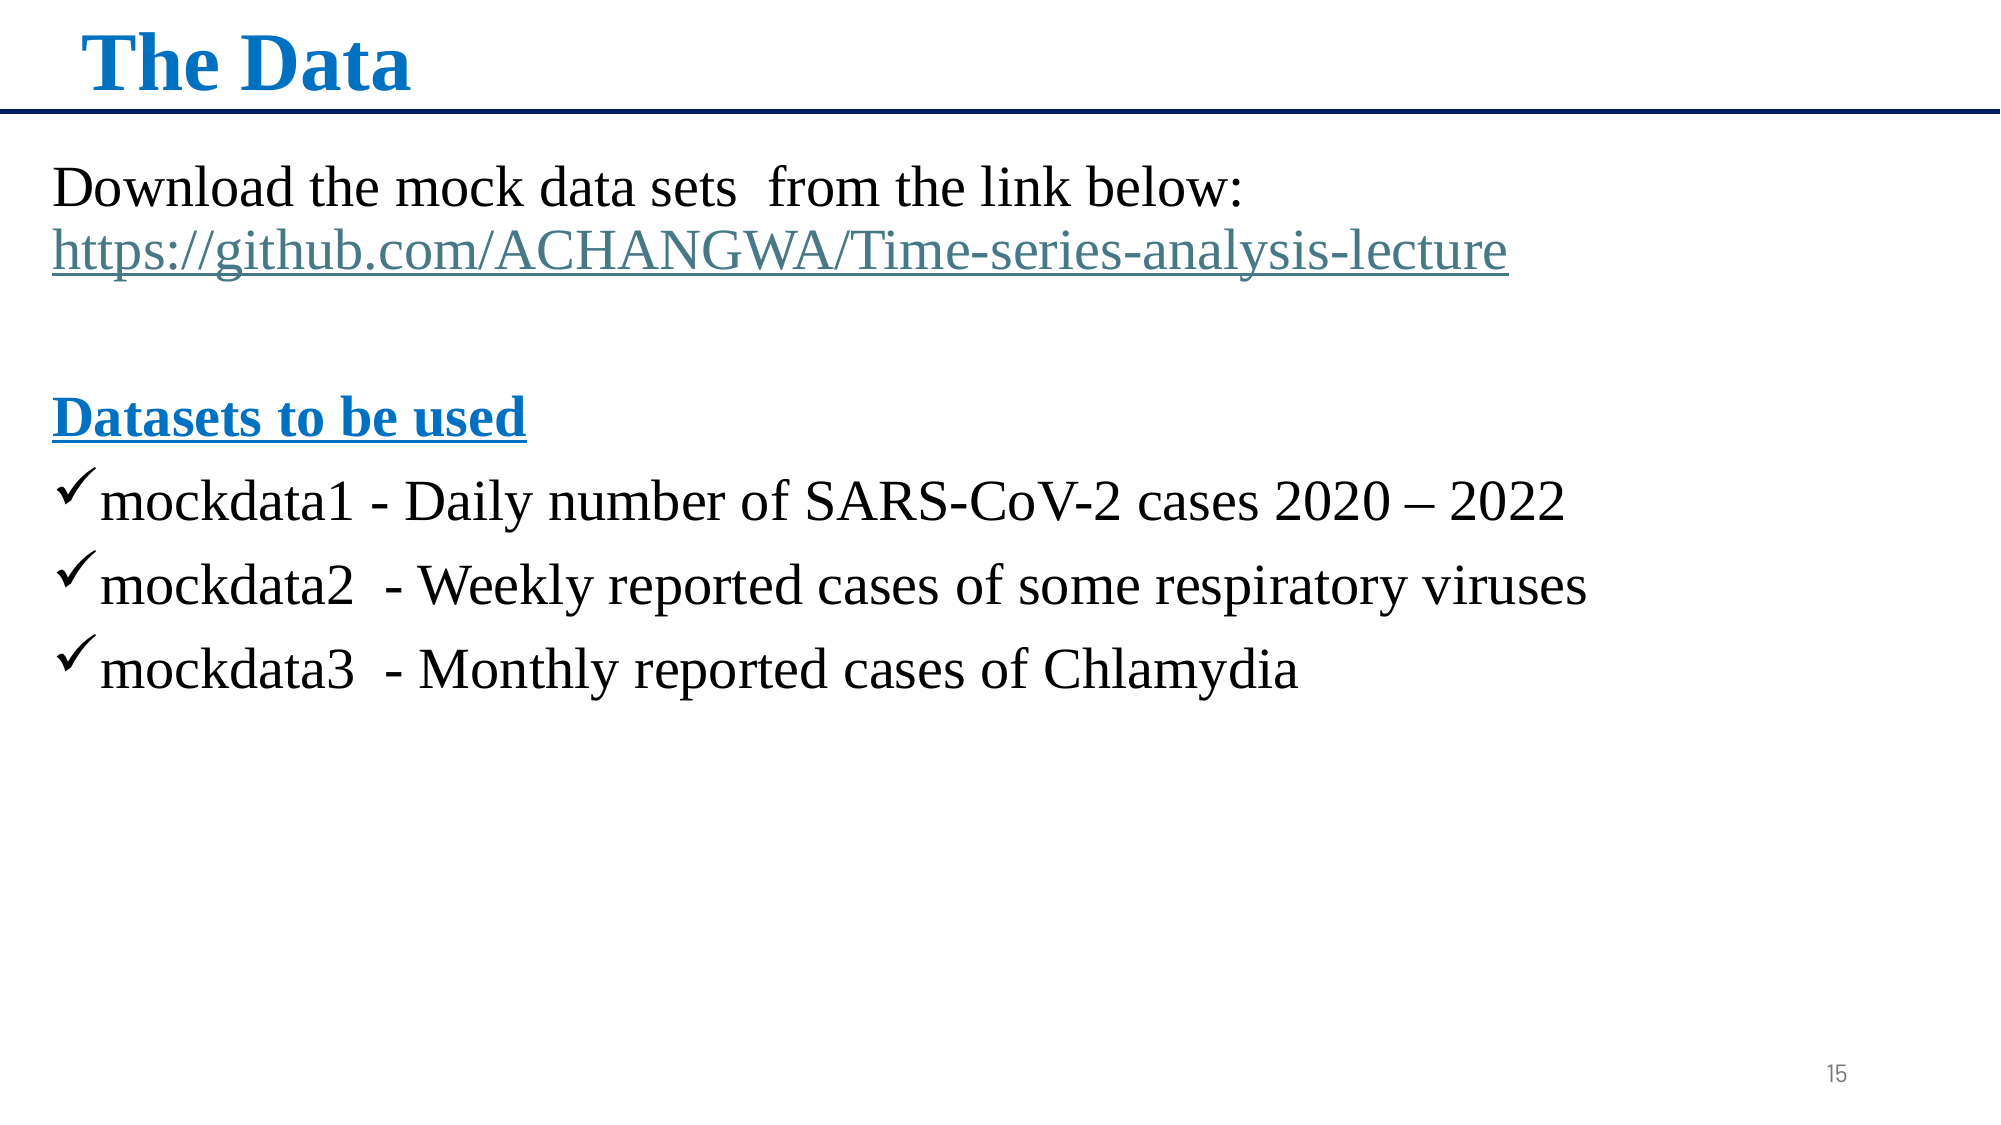

The Data
Download the mock data sets  from the link below: https://github.com/ACHANGWA/Time-series-analysis-lecture

Datasets to be used
mockdata1 - Daily number of SARS-CoV-2 cases 2020 – 2022
mockdata2  - Weekly reported cases of some respiratory viruses
mockdata3  - Monthly reported cases of Chlamydia
15